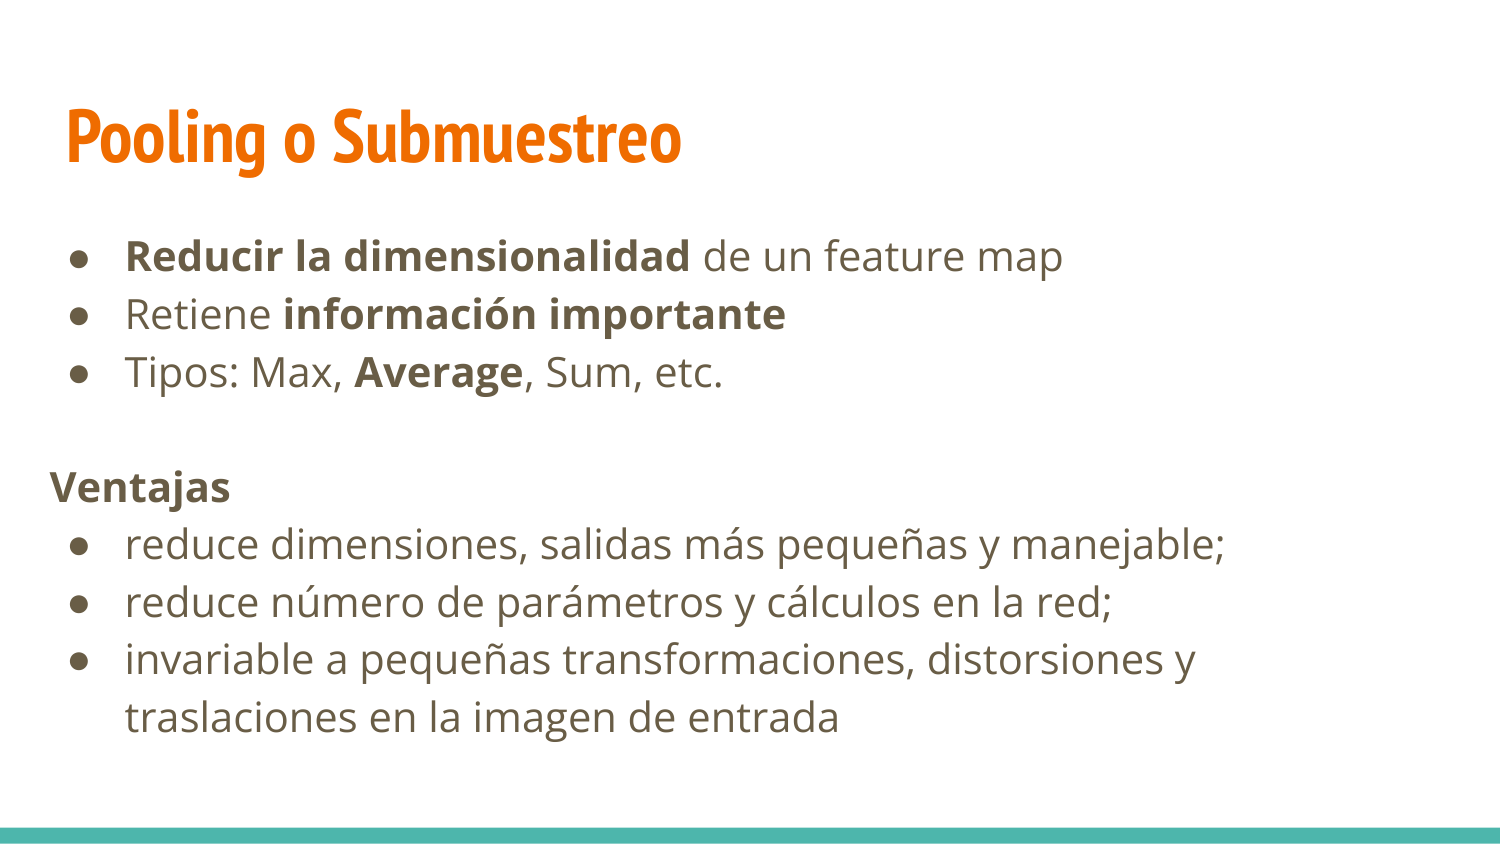

# Pooling o Submuestreo
Reducir la dimensionalidad de un feature map
Retiene información importante
Tipos: Max, Average, Sum, etc.

Ventajas
reduce dimensiones, salidas más pequeñas y manejable;
reduce número de parámetros y cálculos en la red;
invariable a pequeñas transformaciones, distorsiones y traslaciones en la imagen de entrada